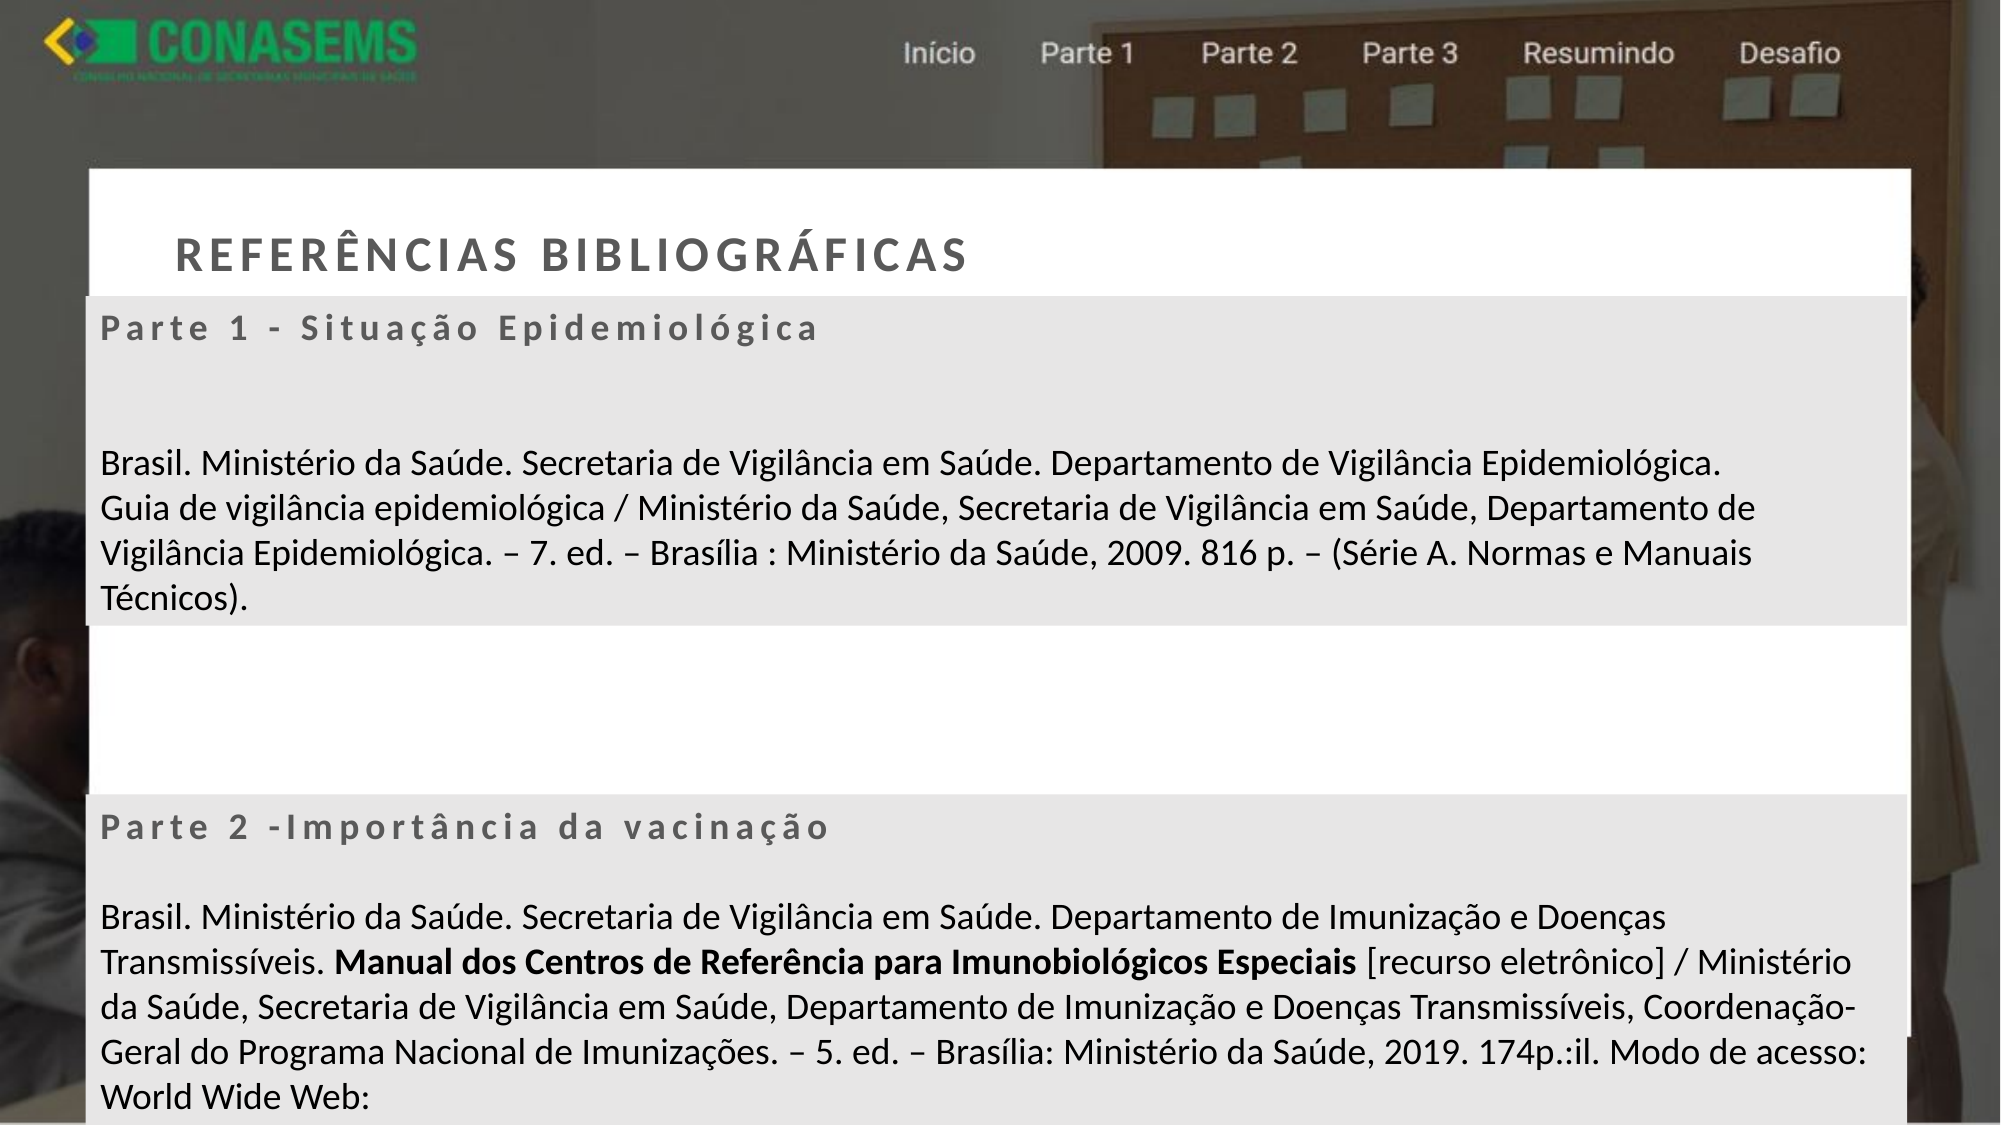

REFERÊNCIAS BIBLIOGRÁFICAS
Parte 1 - Situação Epidemiológica

Brasil. Ministério da Saúde. Secretaria de Vigilância em Saúde. Departamento de Vigilância Epidemiológica.
Guia de vigilância epidemiológica / Ministério da Saúde, Secretaria de Vigilância em Saúde, Departamento de
Vigilância Epidemiológica. – 7. ed. – Brasília : Ministério da Saúde, 2009. 816 p. – (Série A. Normas e Manuais Técnicos).
Parte 2 -Importância da vacinação

Brasil. Ministério da Saúde. Secretaria de Vigilância em Saúde. Departamento de Imunização e Doenças Transmissíveis. Manual dos Centros de Referência para Imunobiológicos Especiais [recurso eletrônico] / Ministério da Saúde, Secretaria de Vigilância em Saúde, Departamento de Imunização e Doenças Transmissíveis, Coordenação-Geral do Programa Nacional de Imunizações. – 5. ed. – Brasília: Ministério da Saúde, 2019. 174p.:il. Modo de acesso: World Wide Web: <http://bvsms.saude.gov.br/bvs/publicacoes/manual_centros_imunobiologicos_especiais_5ed.pdf> ISBN 978-85-334-2746-4.

Hochman, Gilberto. Vacinação, varíola e uma cultura da imunização no Brasil. Ciência & Saúde Coletiva, 01 February 2011, Vol.16(2), pp.375-386.